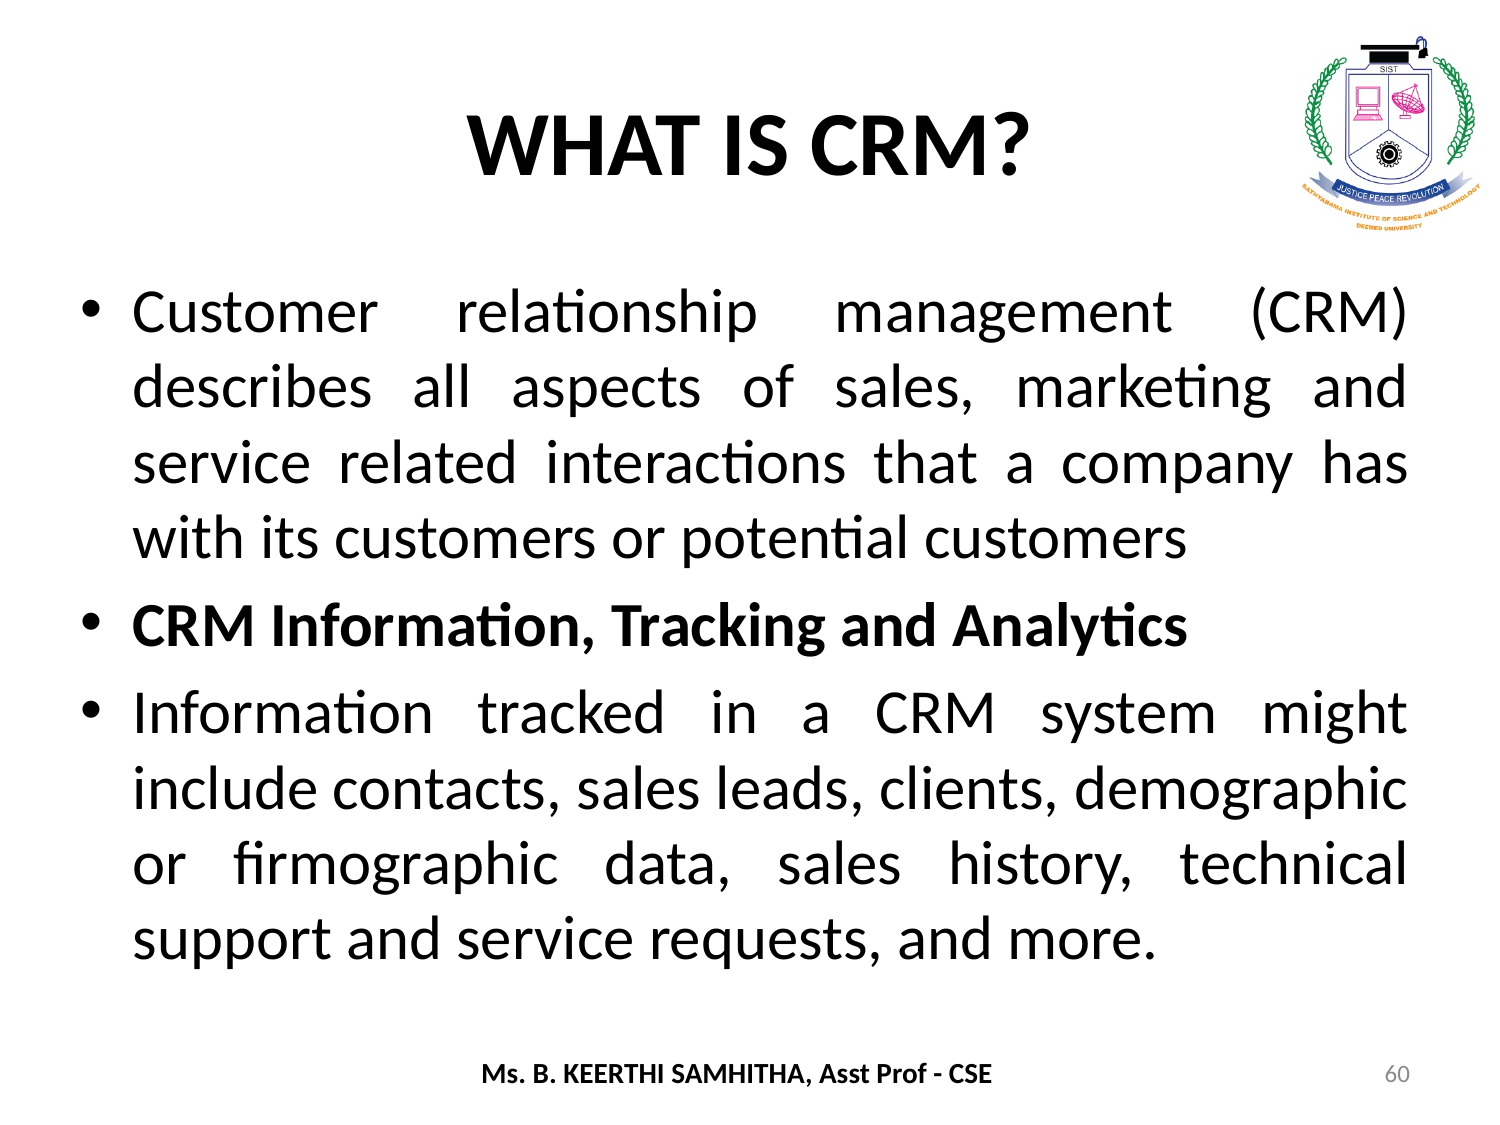

# WHAT IS CRM?
Customer relationship management (CRM) describes all aspects of sales, marketing and service related interactions that a company has with its customers or potential customers
CRM Information, Tracking and Analytics
Information tracked in a CRM system might include contacts, sales leads, clients, demographic or firmographic data, sales history, technical support and service requests, and more.
60